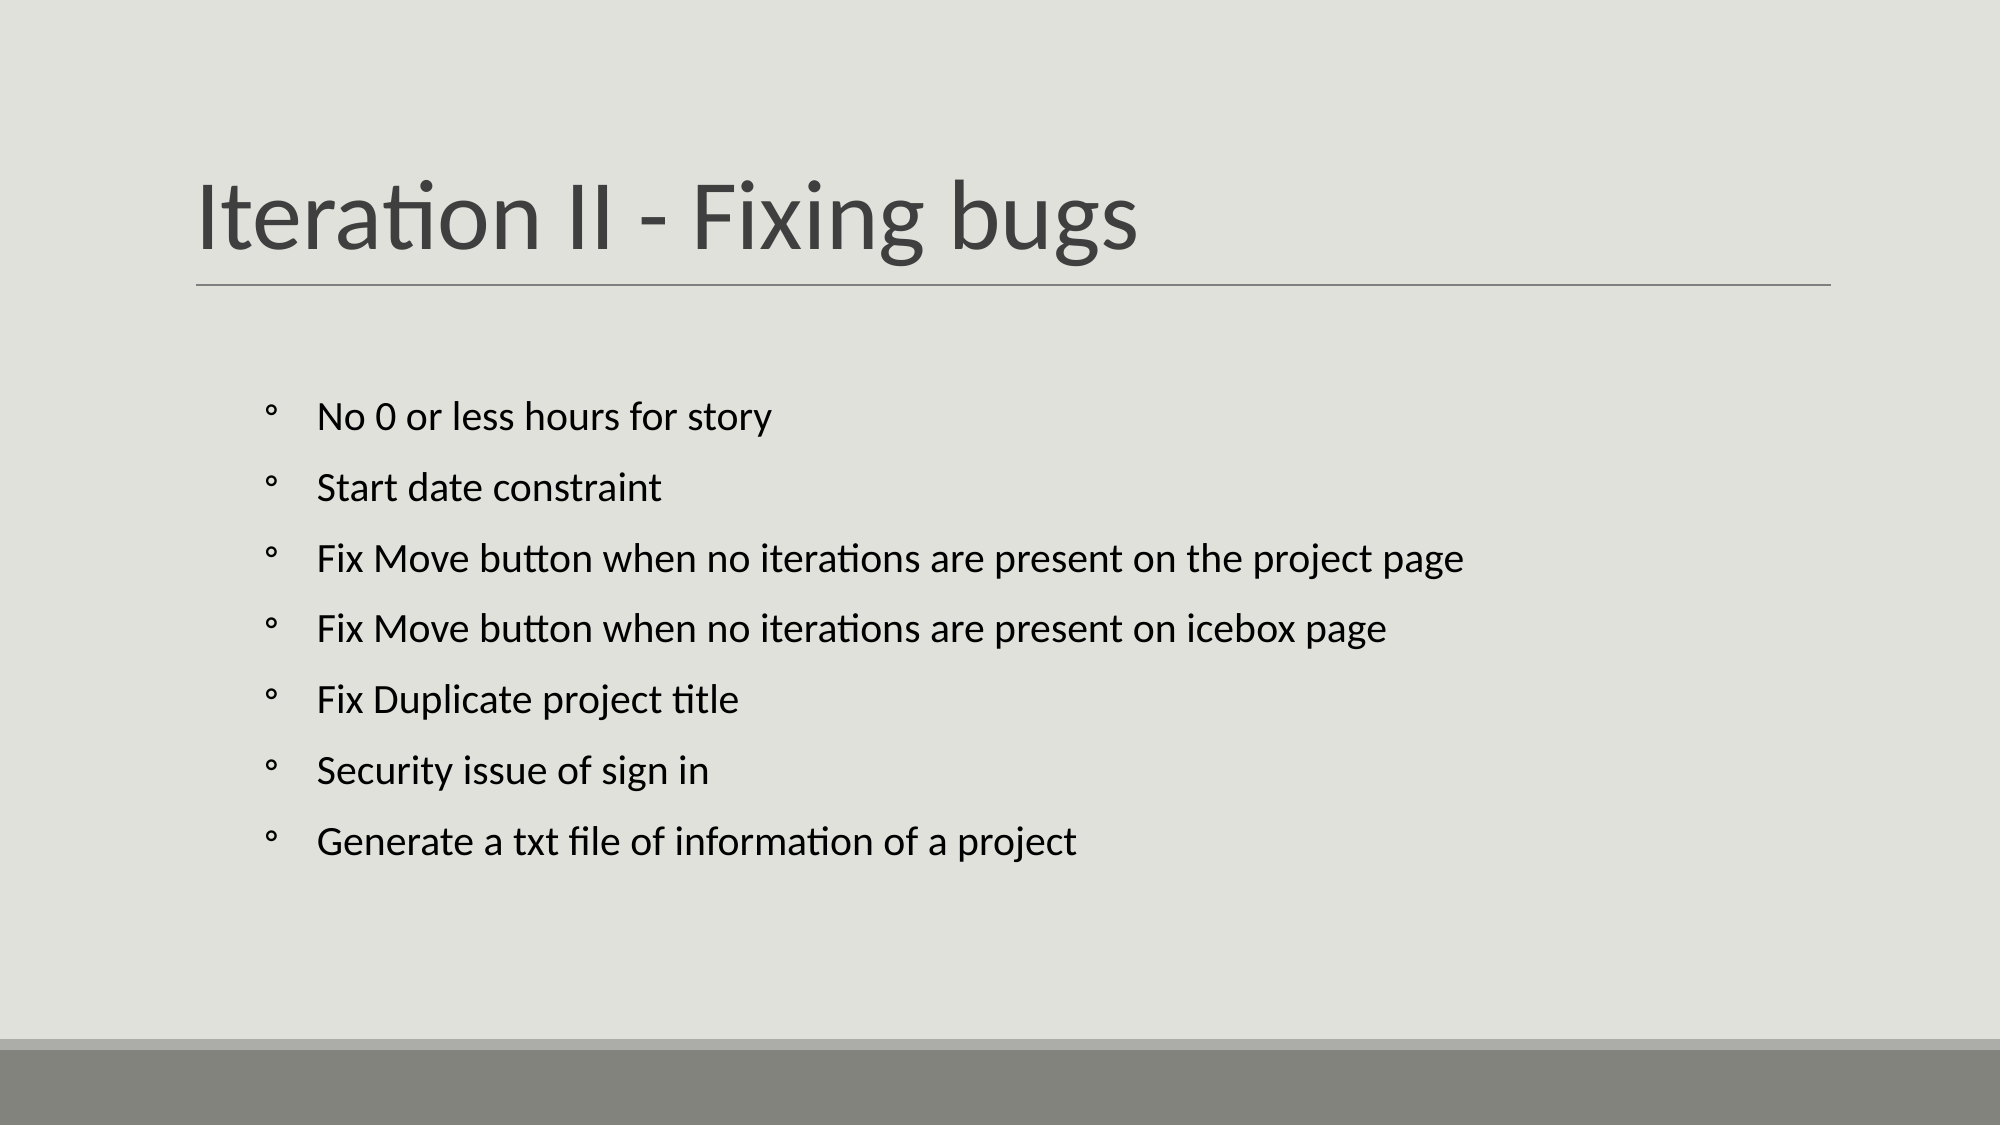

# Iteration II - Fixing bugs

No 0 or less hours for story
Start date constraint
Fix Move button when no iterations are present on the project page
Fix Move button when no iterations are present on icebox page
Fix Duplicate project title
Security issue of sign in
Generate a txt file of information of a project